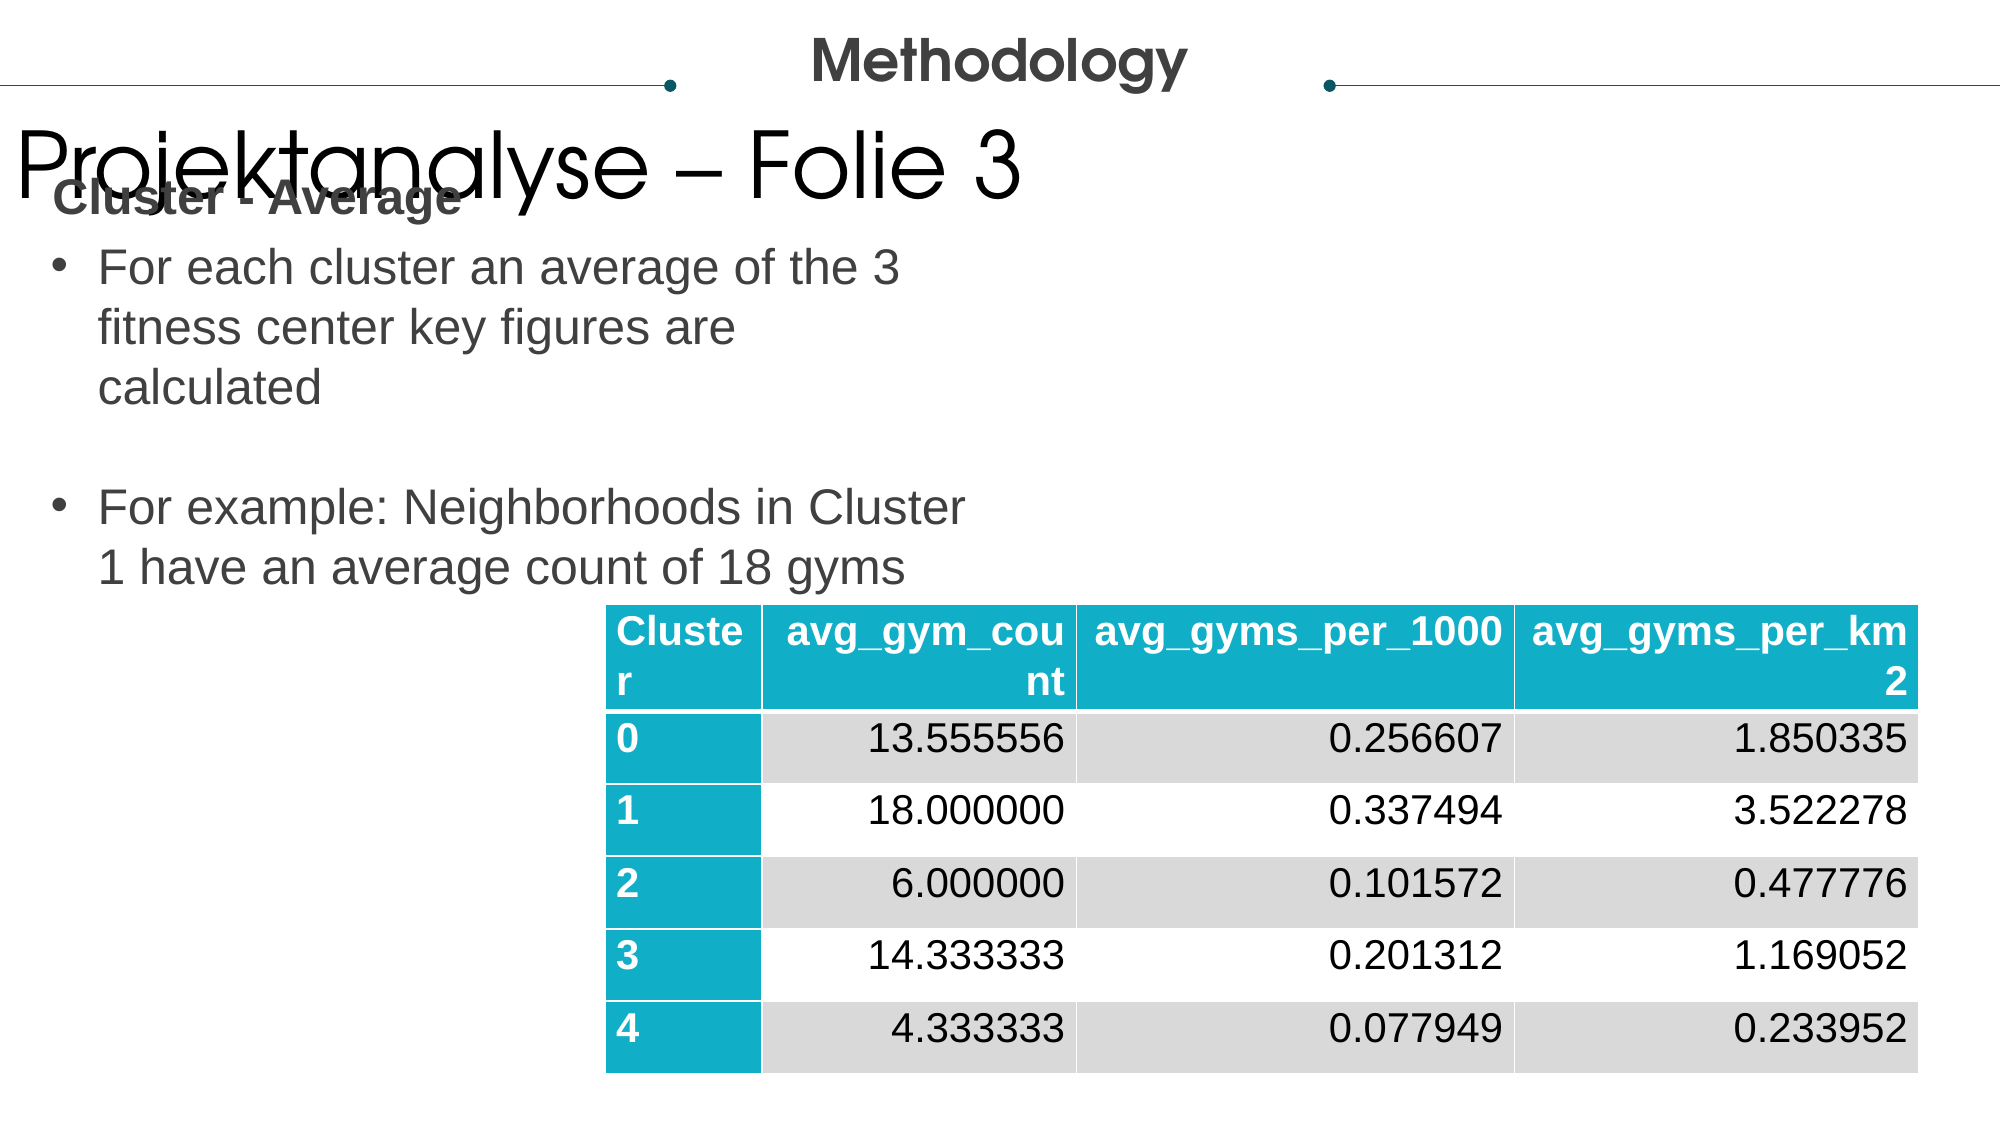

Methodology
Projektanalyse – Folie 3
Cluster - Average
For each cluster an average of the 3 fitness center key figures are calculated
For example: Neighborhoods in Cluster 1 have an average count of 18 gyms
| Cluster | avg\_gym\_count | avg\_gyms\_per\_1000 | avg\_gyms\_per\_km2 |
| --- | --- | --- | --- |
| 0 | 13.555556 | 0.256607 | 1.850335 |
| 1 | 18.000000 | 0.337494 | 3.522278 |
| 2 | 6.000000 | 0.101572 | 0.477776 |
| 3 | 14.333333 | 0.201312 | 1.169052 |
| 4 | 4.333333 | 0.077949 | 0.233952 |